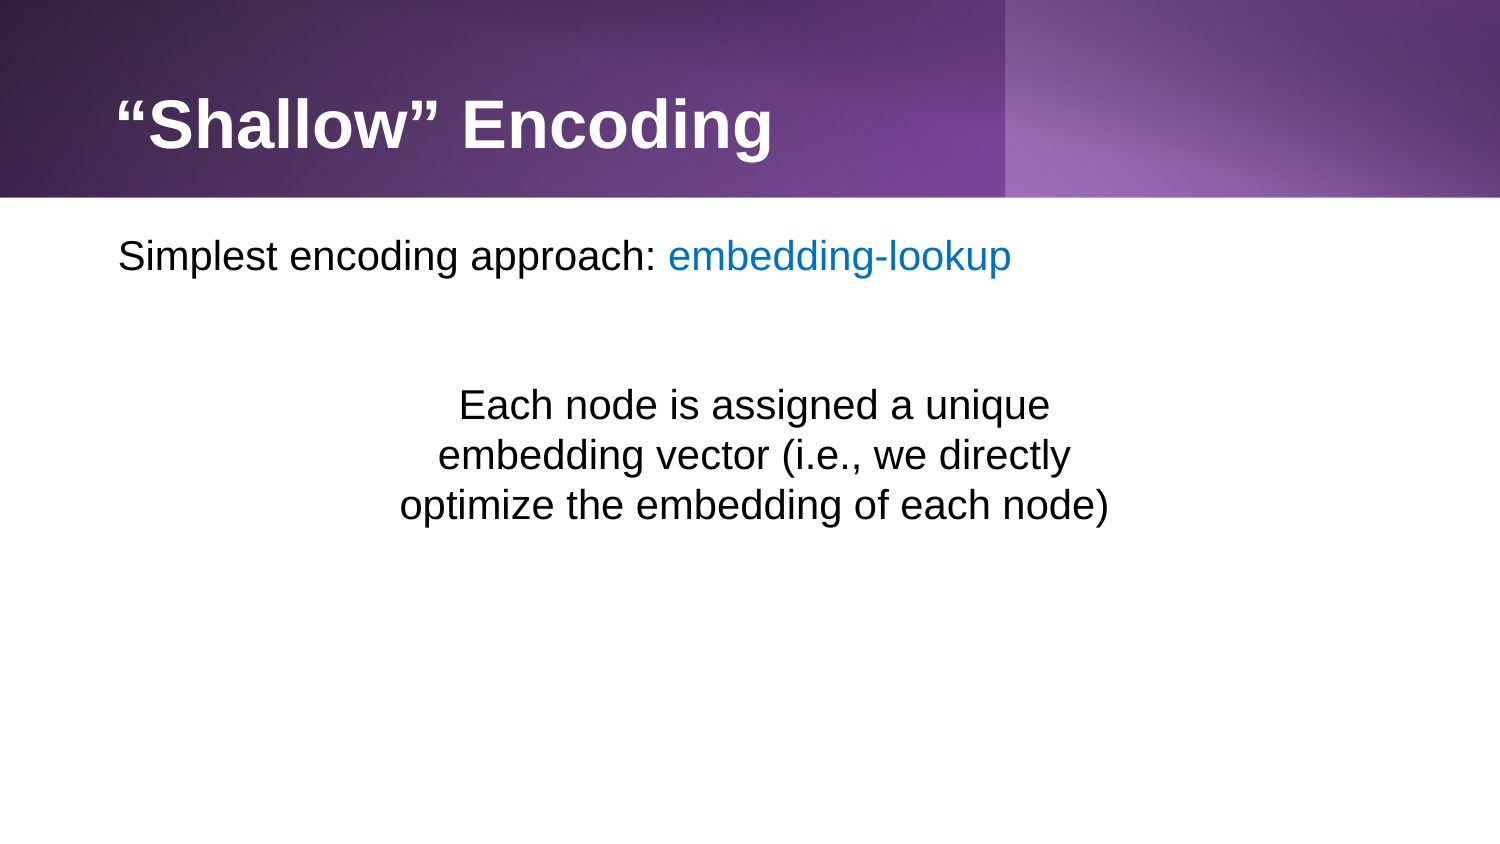

# “Shallow” Encoding
Simplest encoding approach: embedding-lookup
Each node is assigned a unique embedding vector (i.e., we directly optimize the embedding of each node)